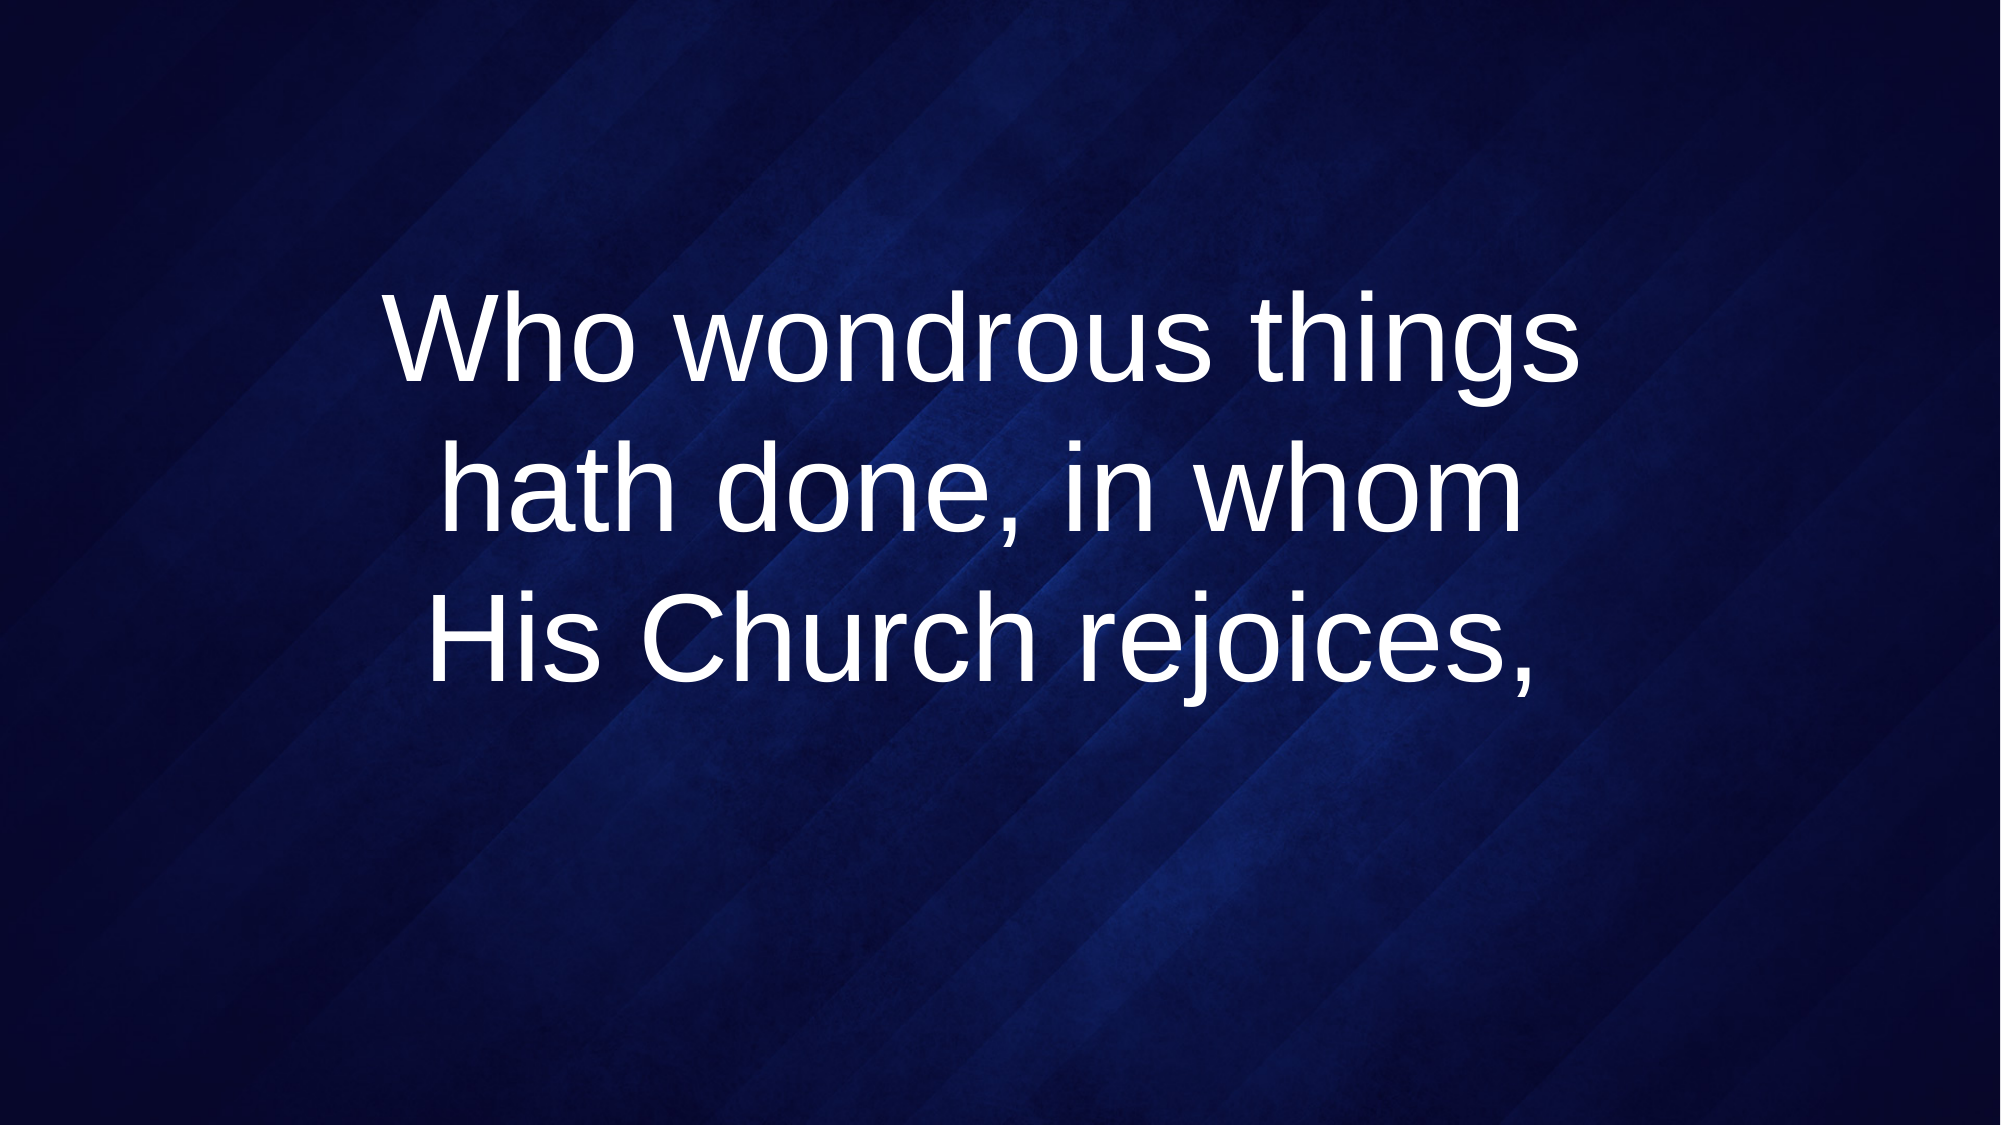

# Who wondrous things hath done, in whom His Church rejoices,